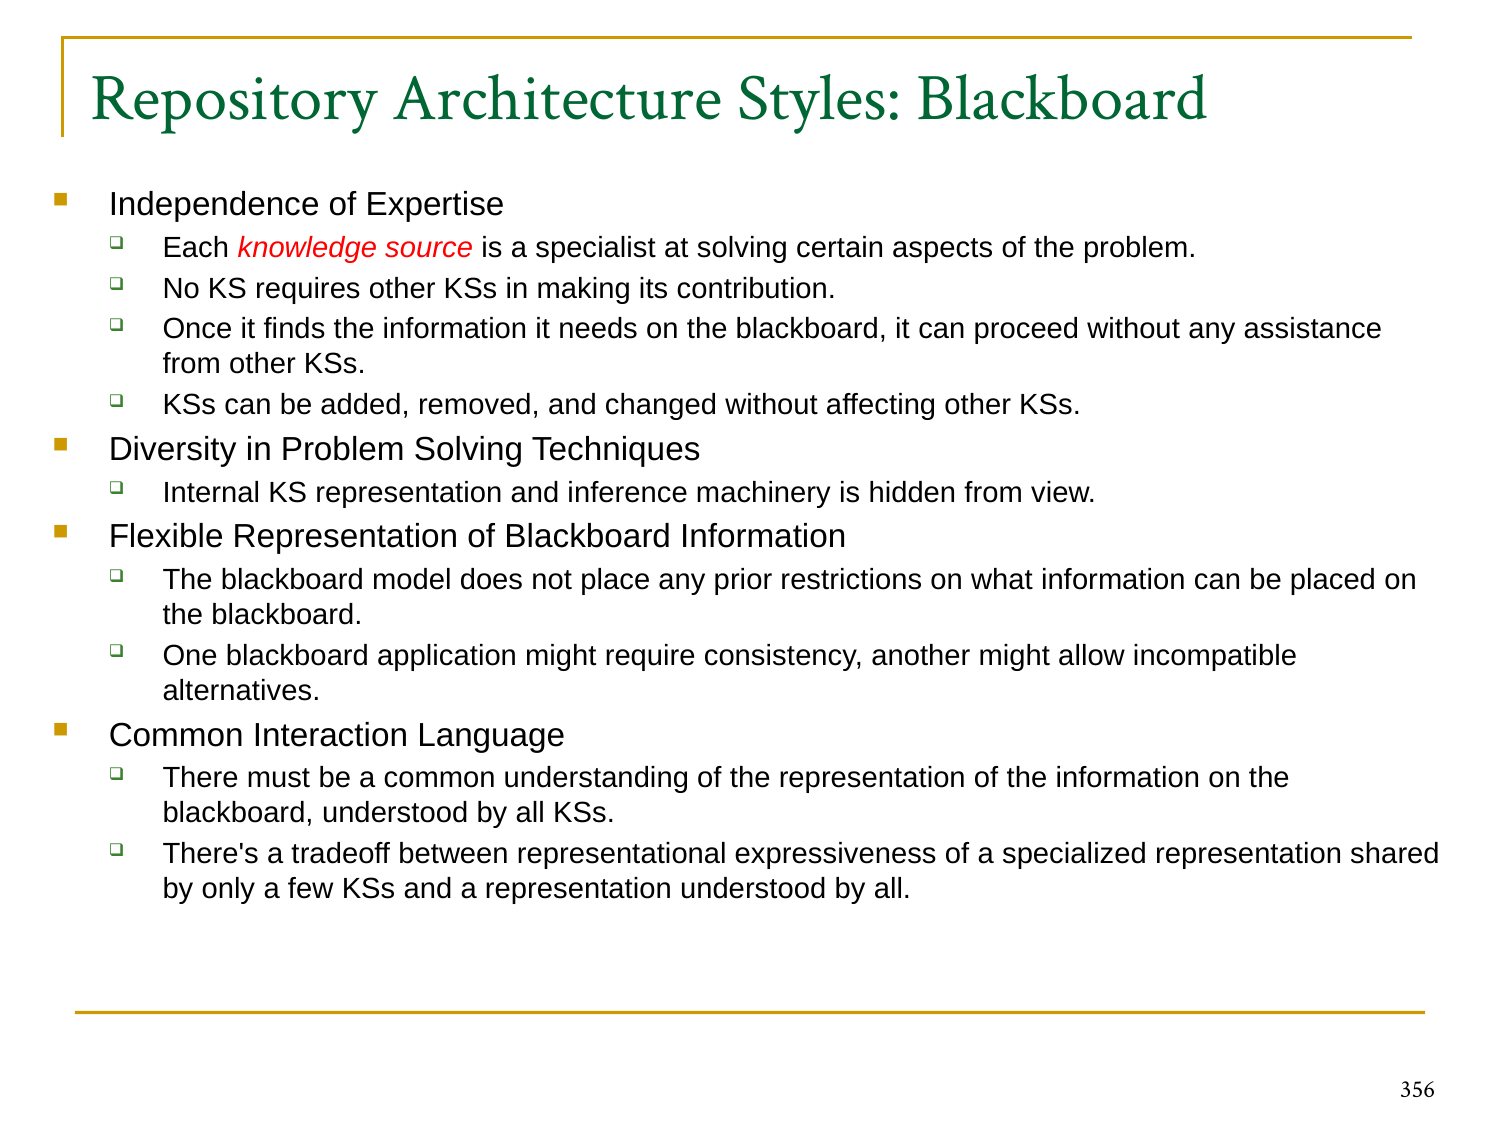

# Repository Architecture Styles: Blackboard
Independence of Expertise
Each knowledge source is a specialist at solving certain aspects of the problem.
No KS requires other KSs in making its contribution.
Once it finds the information it needs on the blackboard, it can proceed without any assistance from other KSs.
KSs can be added, removed, and changed without affecting other KSs.
Diversity in Problem Solving Techniques
Internal KS representation and inference machinery is hidden from view.
Flexible Representation of Blackboard Information
The blackboard model does not place any prior restrictions on what information can be placed on the blackboard.
One blackboard application might require consistency, another might allow incompatible alternatives.
Common Interaction Language
There must be a common understanding of the representation of the information on the blackboard, understood by all KSs.
There's a tradeoff between representational expressiveness of a specialized representation shared by only a few KSs and a representation understood by all.
356